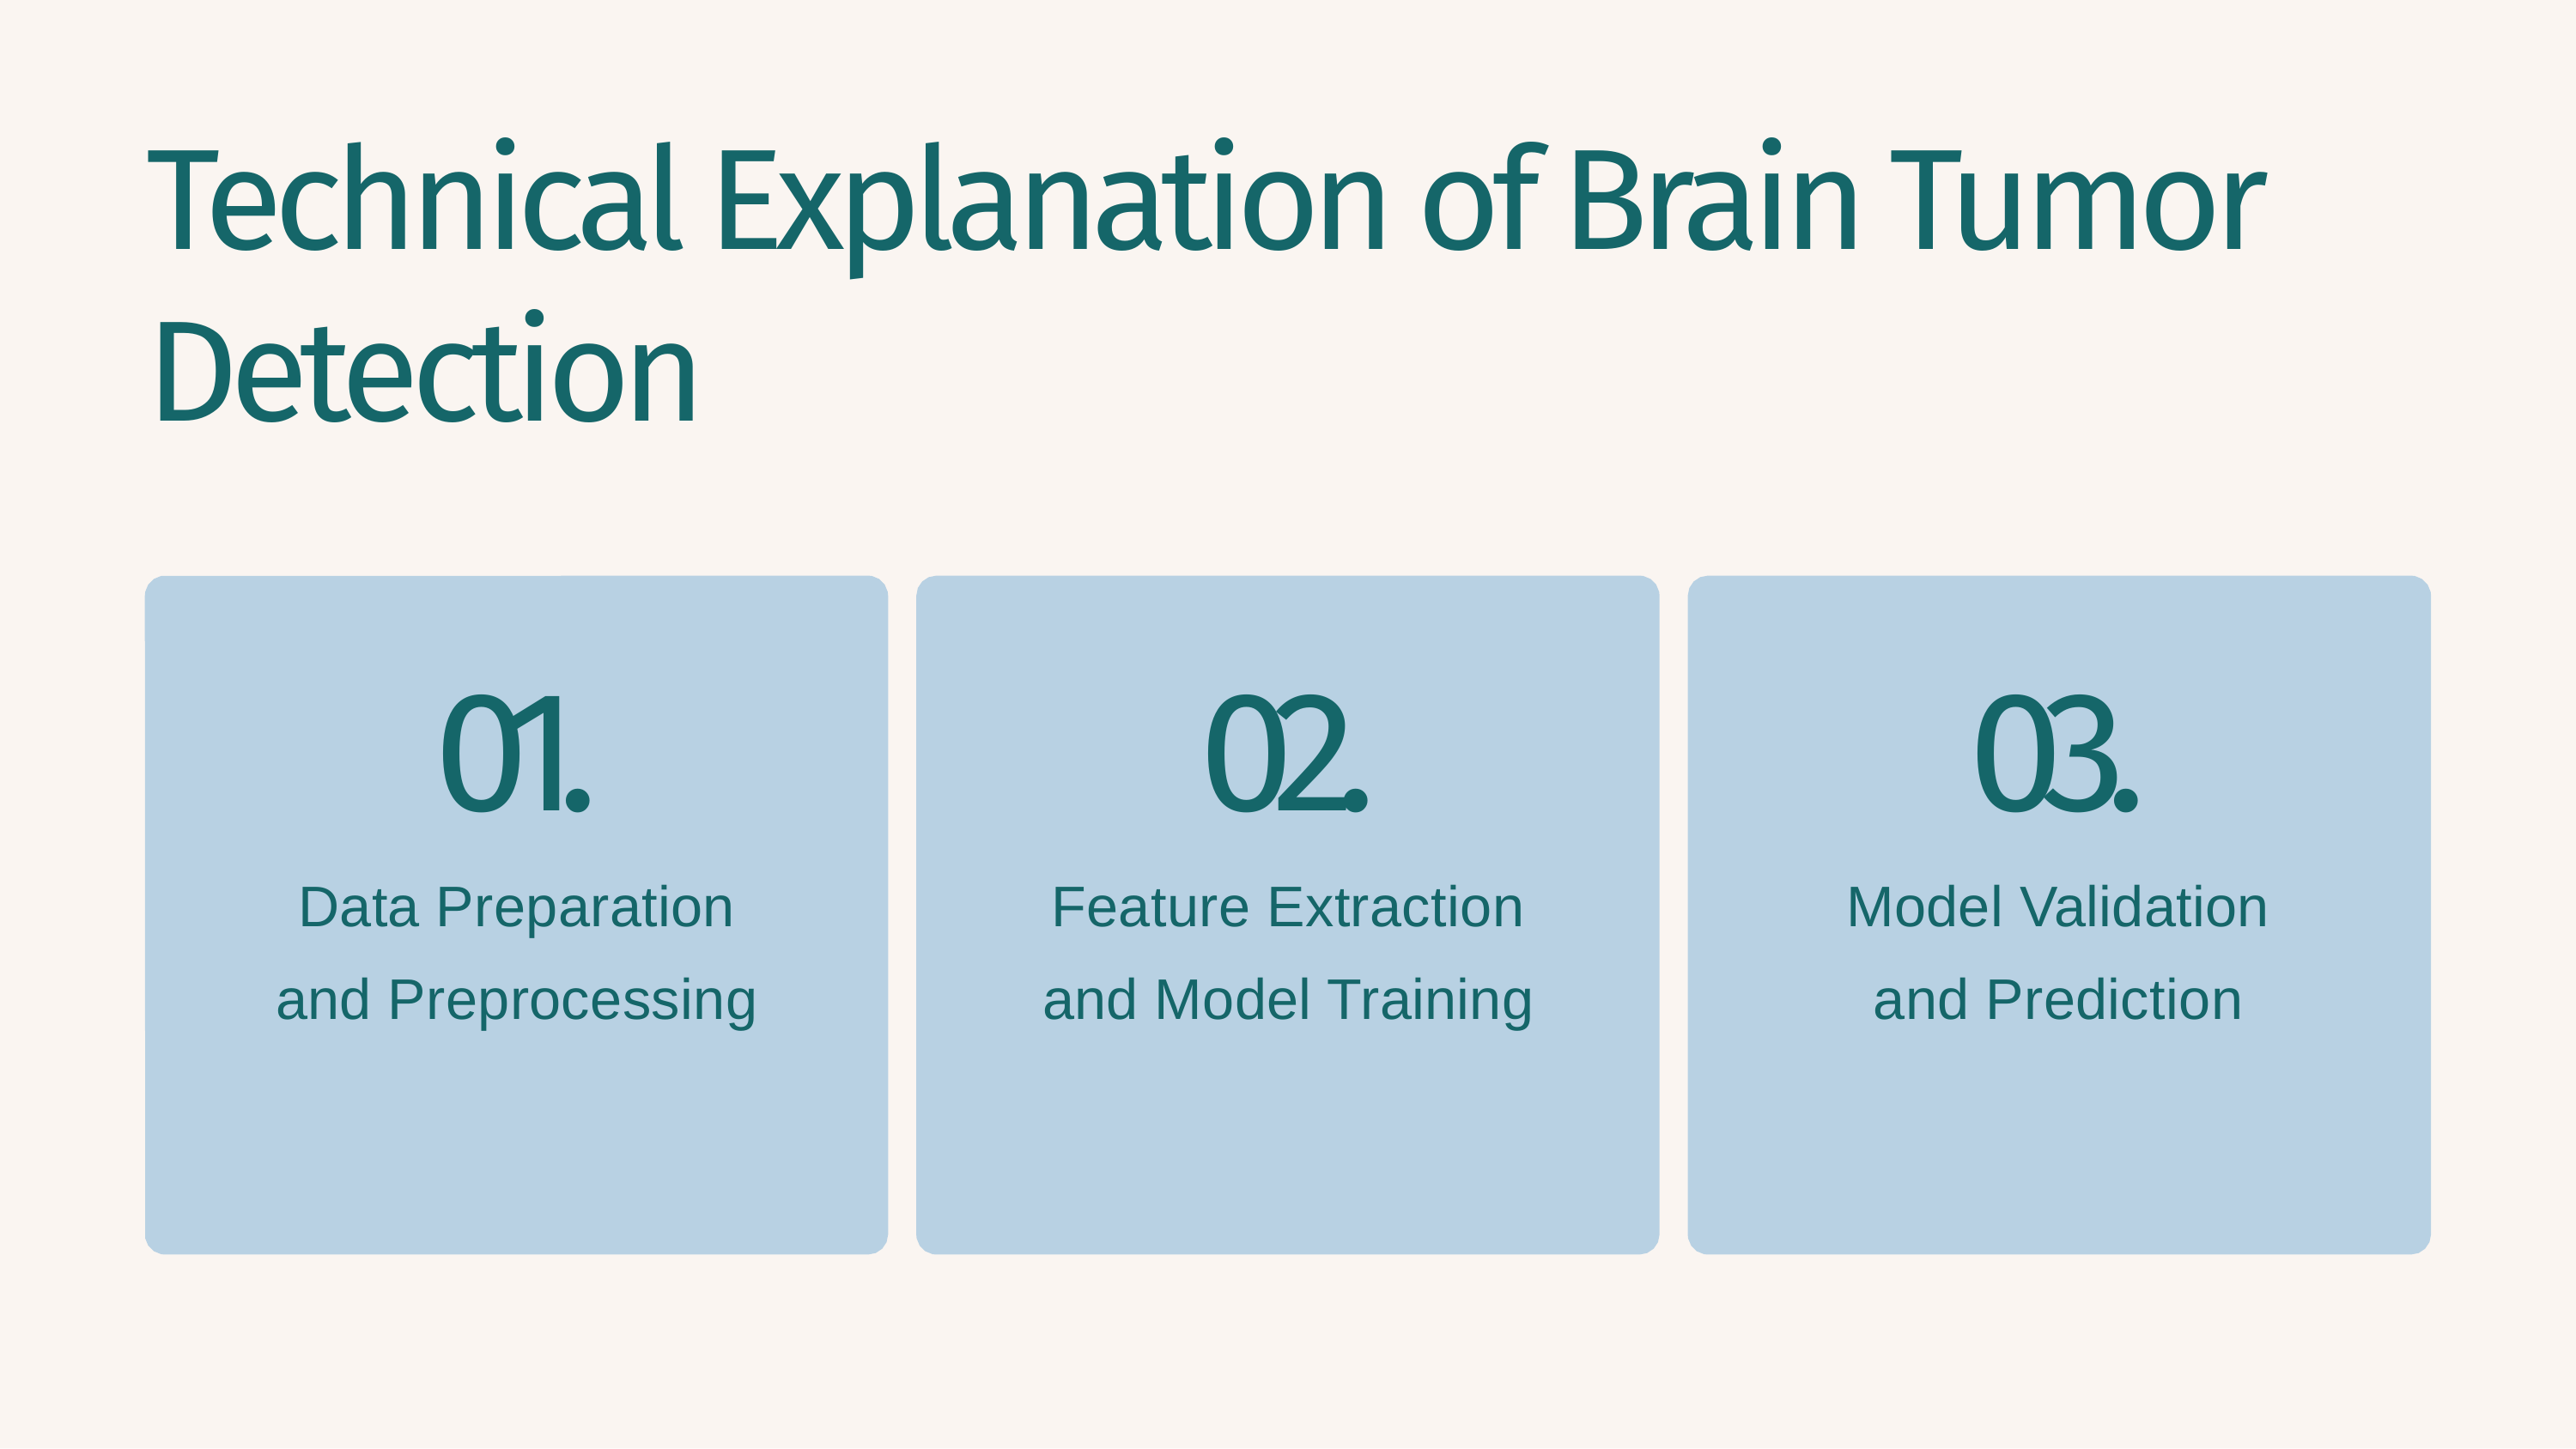

# Technical Explanation of Brain Tumor Detection

01.
Data Preparation and Preprocessing
02.
Feature Extraction and Model Training
03.
Model Validation and Prediction